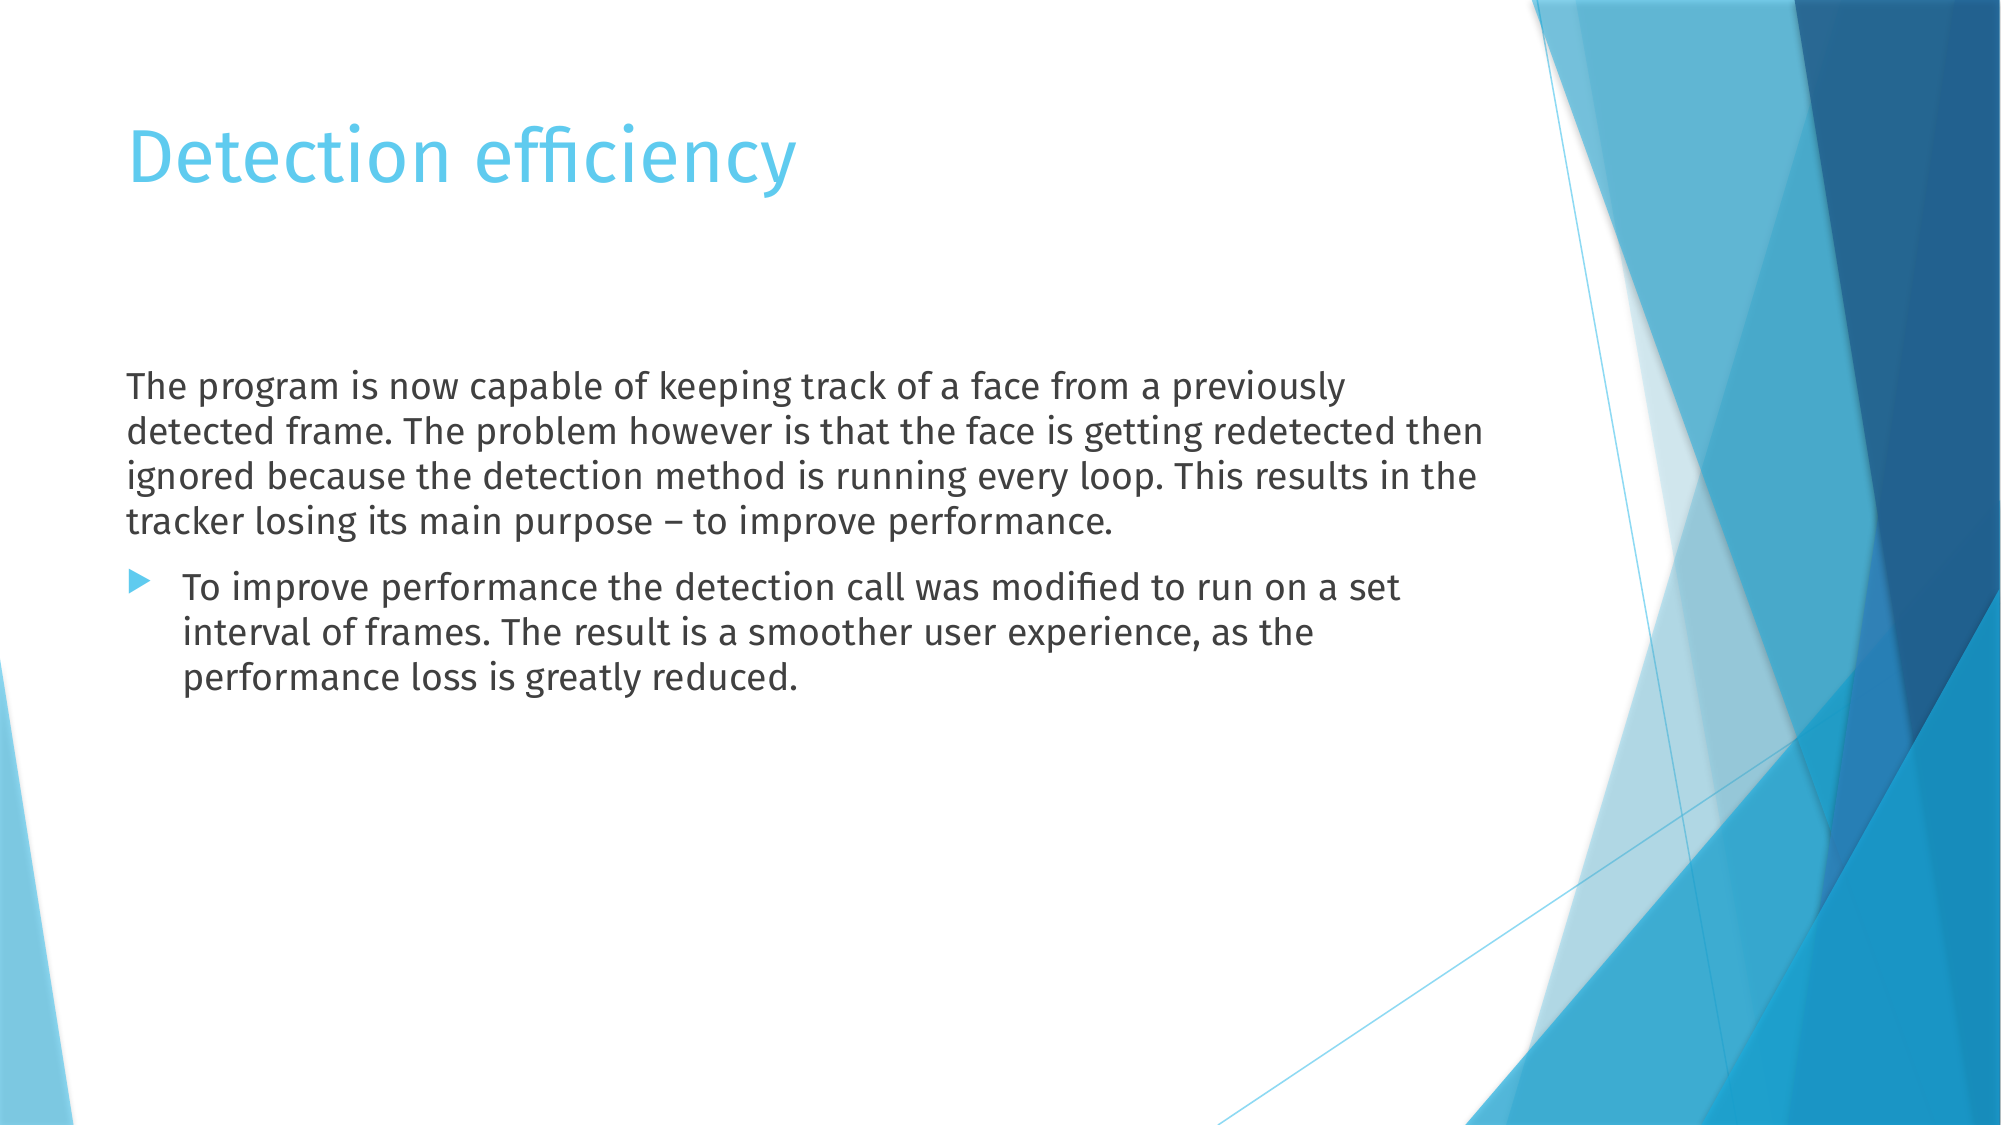

# Detection efficiency
The program is now capable of keeping track of a face from a previously detected frame. The problem however is that the face is getting redetected then ignored because the detection method is running every loop. This results in the tracker losing its main purpose – to improve performance.
To improve performance the detection call was modified to run on a set interval of frames. The result is a smoother user experience, as the performance loss is greatly reduced.